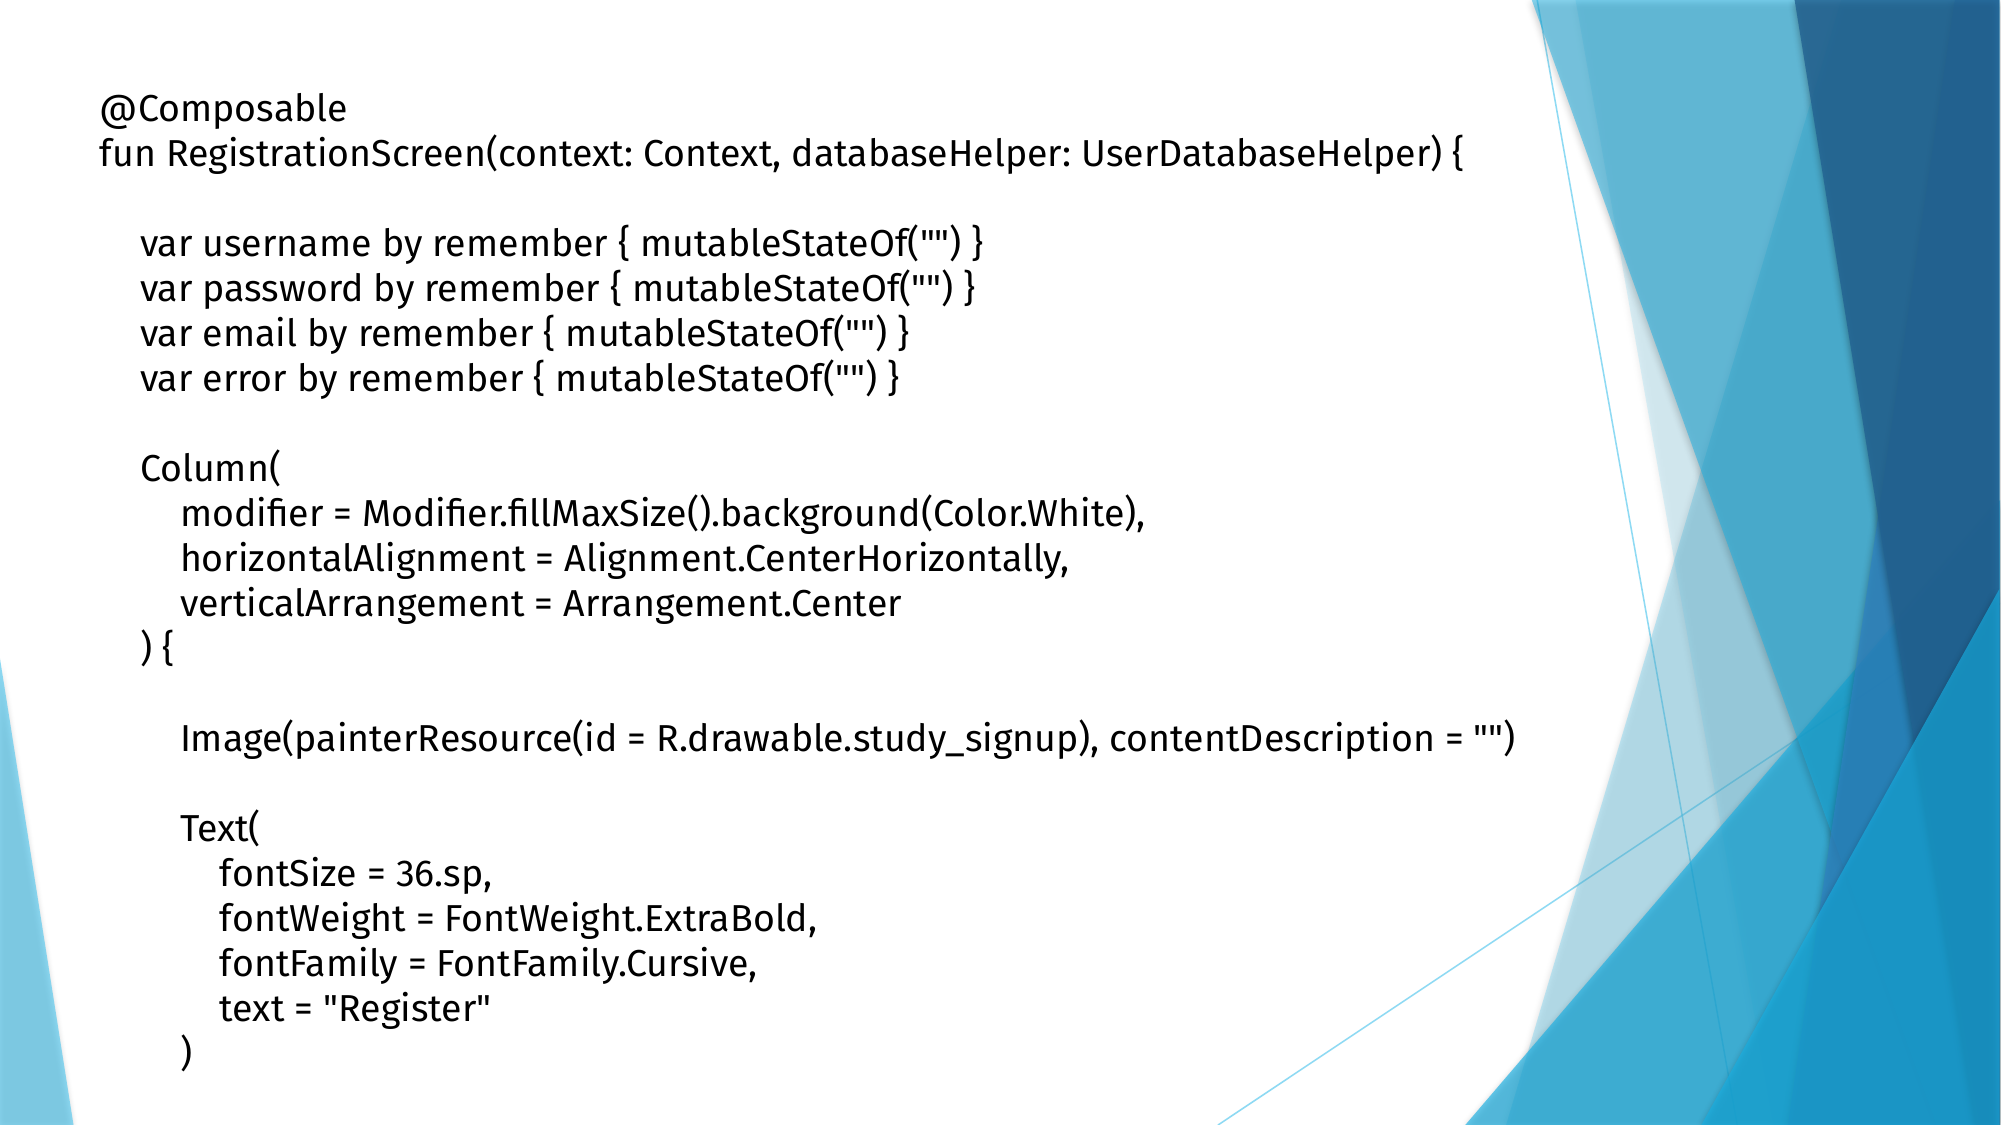

@Composable
fun RegistrationScreen(context: Context, databaseHelper: UserDatabaseHelper) {

    var username by remember { mutableStateOf("") }
    var password by remember { mutableStateOf("") }
    var email by remember { mutableStateOf("") }
    var error by remember { mutableStateOf("") }

    Column(
        modifier = Modifier.fillMaxSize().background(Color.White),
        horizontalAlignment = Alignment.CenterHorizontally,
        verticalArrangement = Arrangement.Center
    ) {

        Image(painterResource(id = R.drawable.study_signup), contentDescription = "")

        Text(
            fontSize = 36.sp,
            fontWeight = FontWeight.ExtraBold,
            fontFamily = FontFamily.Cursive,
            text = "Register"
        )